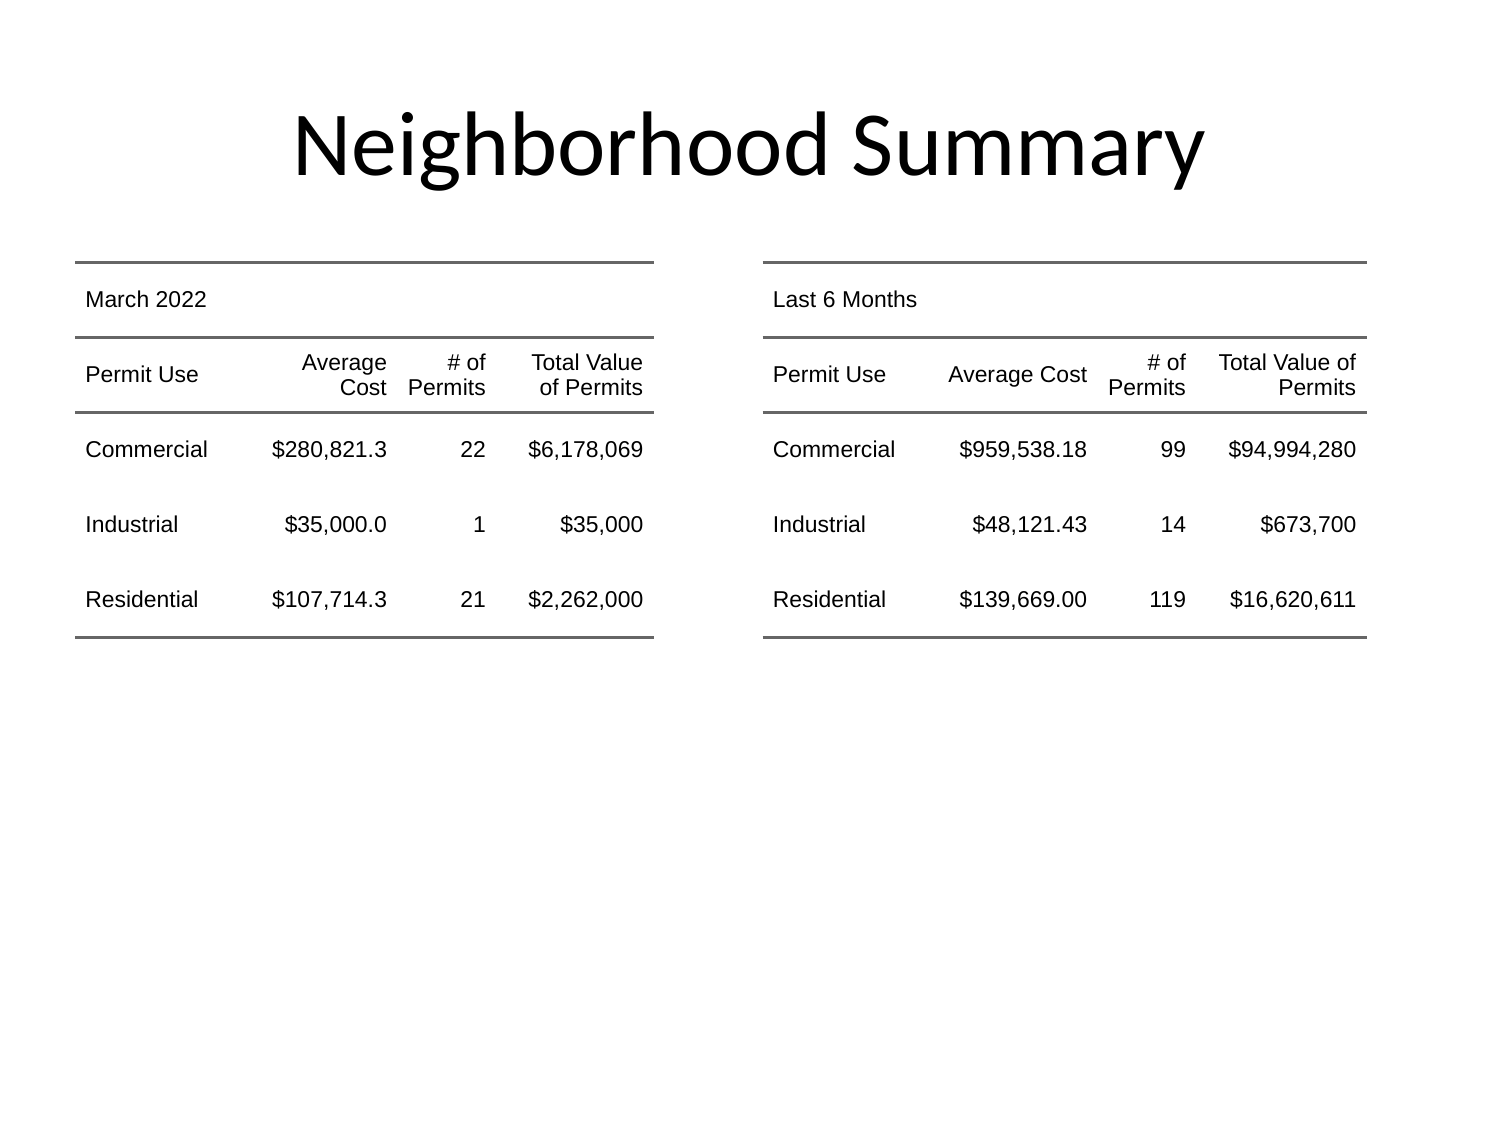

# Neighborhood Summary
| March 2022 | March 2022 | March 2022 | March 2022 |
| --- | --- | --- | --- |
| Permit Use | Average Cost | # of Permits | Total Value of Permits |
| Commercial | $280,821.3 | 22 | $6,178,069 |
| Industrial | $35,000.0 | 1 | $35,000 |
| Residential | $107,714.3 | 21 | $2,262,000 |
| Last 6 Months | Last 6 Months | Last 6 Months | Last 6 Months |
| --- | --- | --- | --- |
| Permit Use | Average Cost | # of Permits | Total Value of Permits |
| Commercial | $959,538.18 | 99 | $94,994,280 |
| Industrial | $48,121.43 | 14 | $673,700 |
| Residential | $139,669.00 | 119 | $16,620,611 |